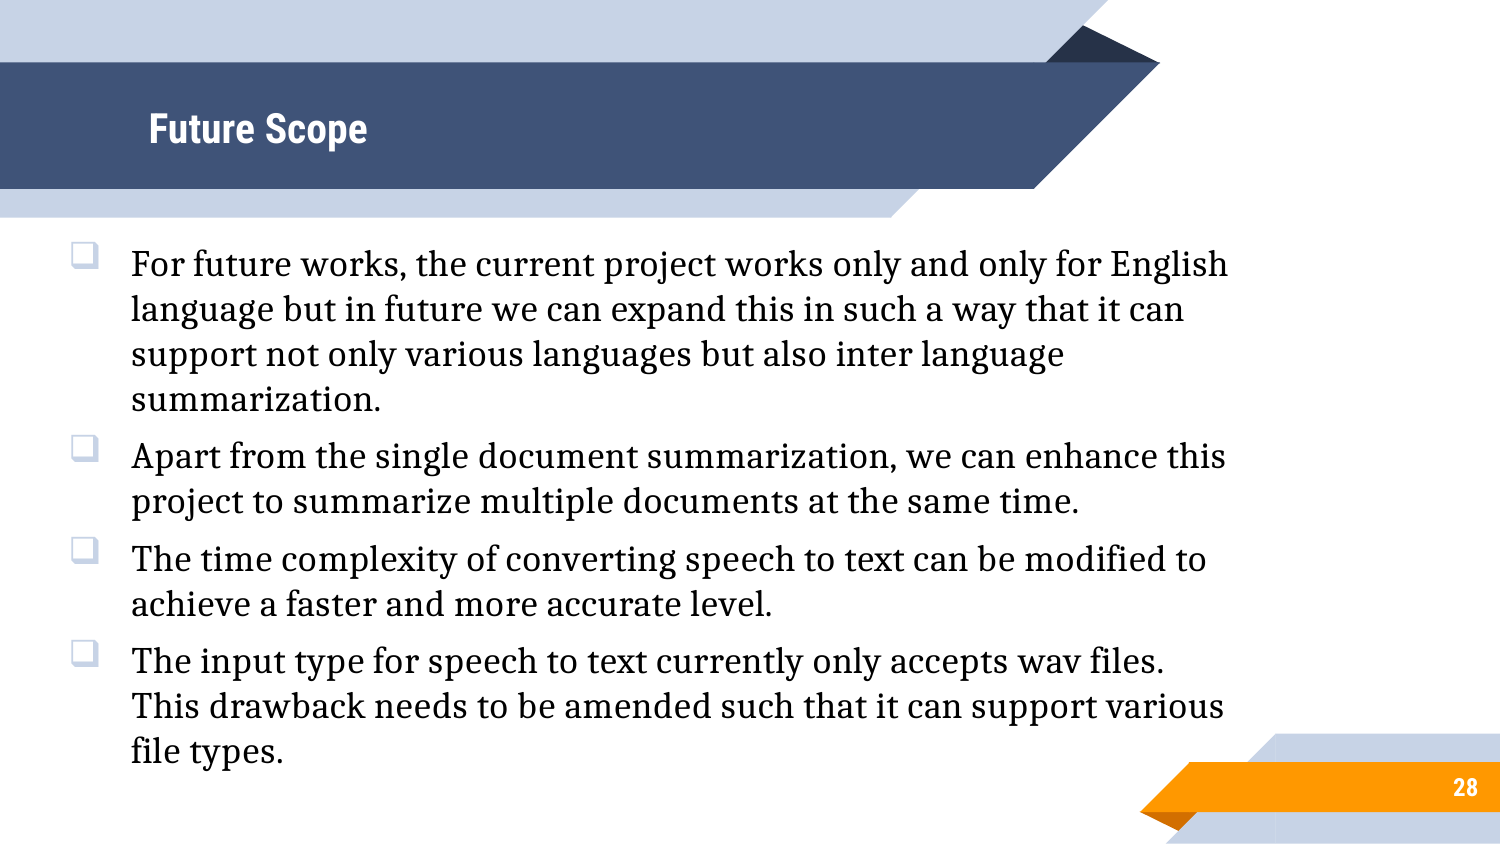

# Future Scope
For future works, the current project works only and only for English language but in future we can expand this in such a way that it can support not only various languages but also inter language summarization.
Apart from the single document summarization, we can enhance this project to summarize multiple documents at the same time.
The time complexity of converting speech to text can be modified to achieve a faster and more accurate level.
The input type for speech to text currently only accepts wav files. This drawback needs to be amended such that it can support various file types.
28